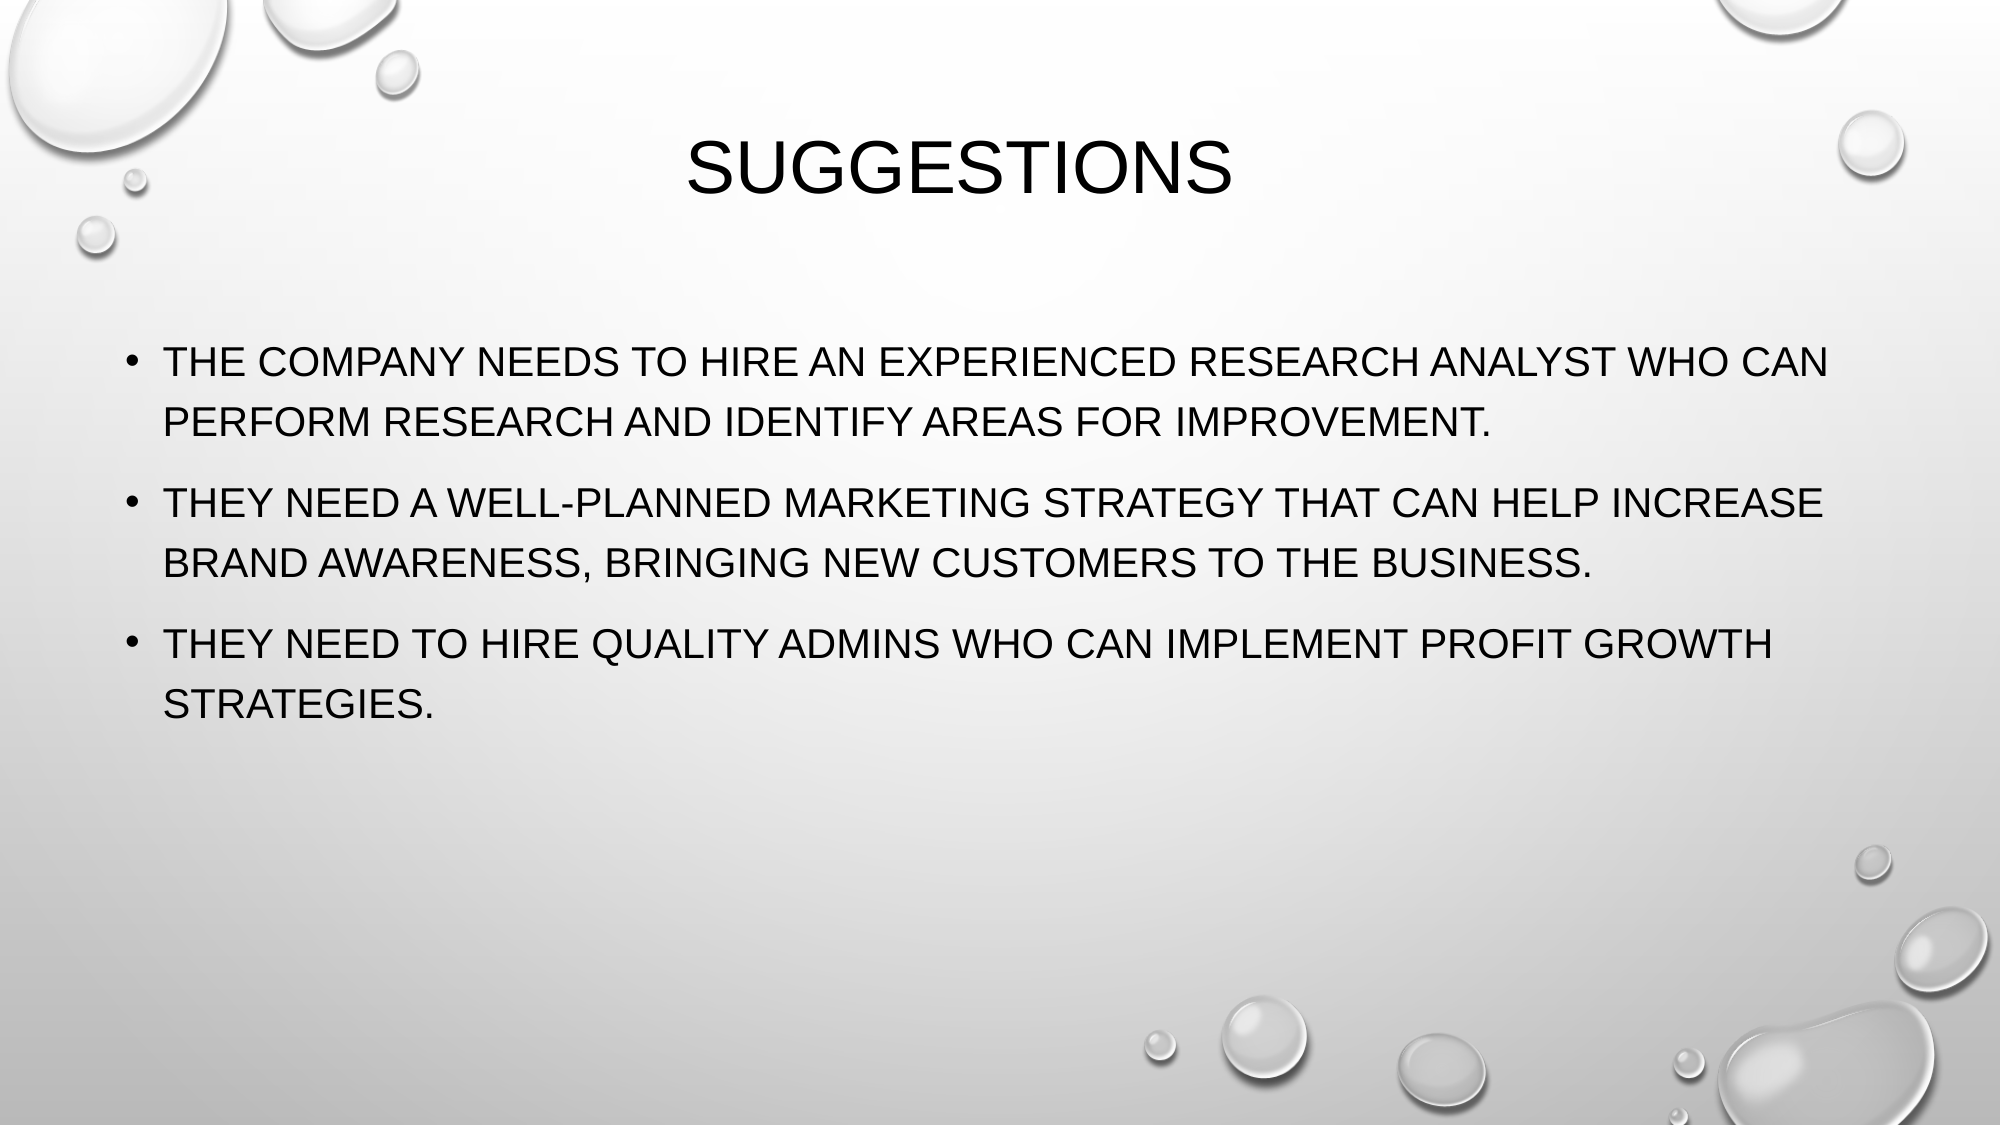

# suggestions
The company needs to hire an experienced Research analyst who can perform research and identify areas for improvement.
They need a well-planned marketing strategy that can help increase brand awareness, bringing new customers to the business.
They need to hire quality admins who can implement profit growth strategies.